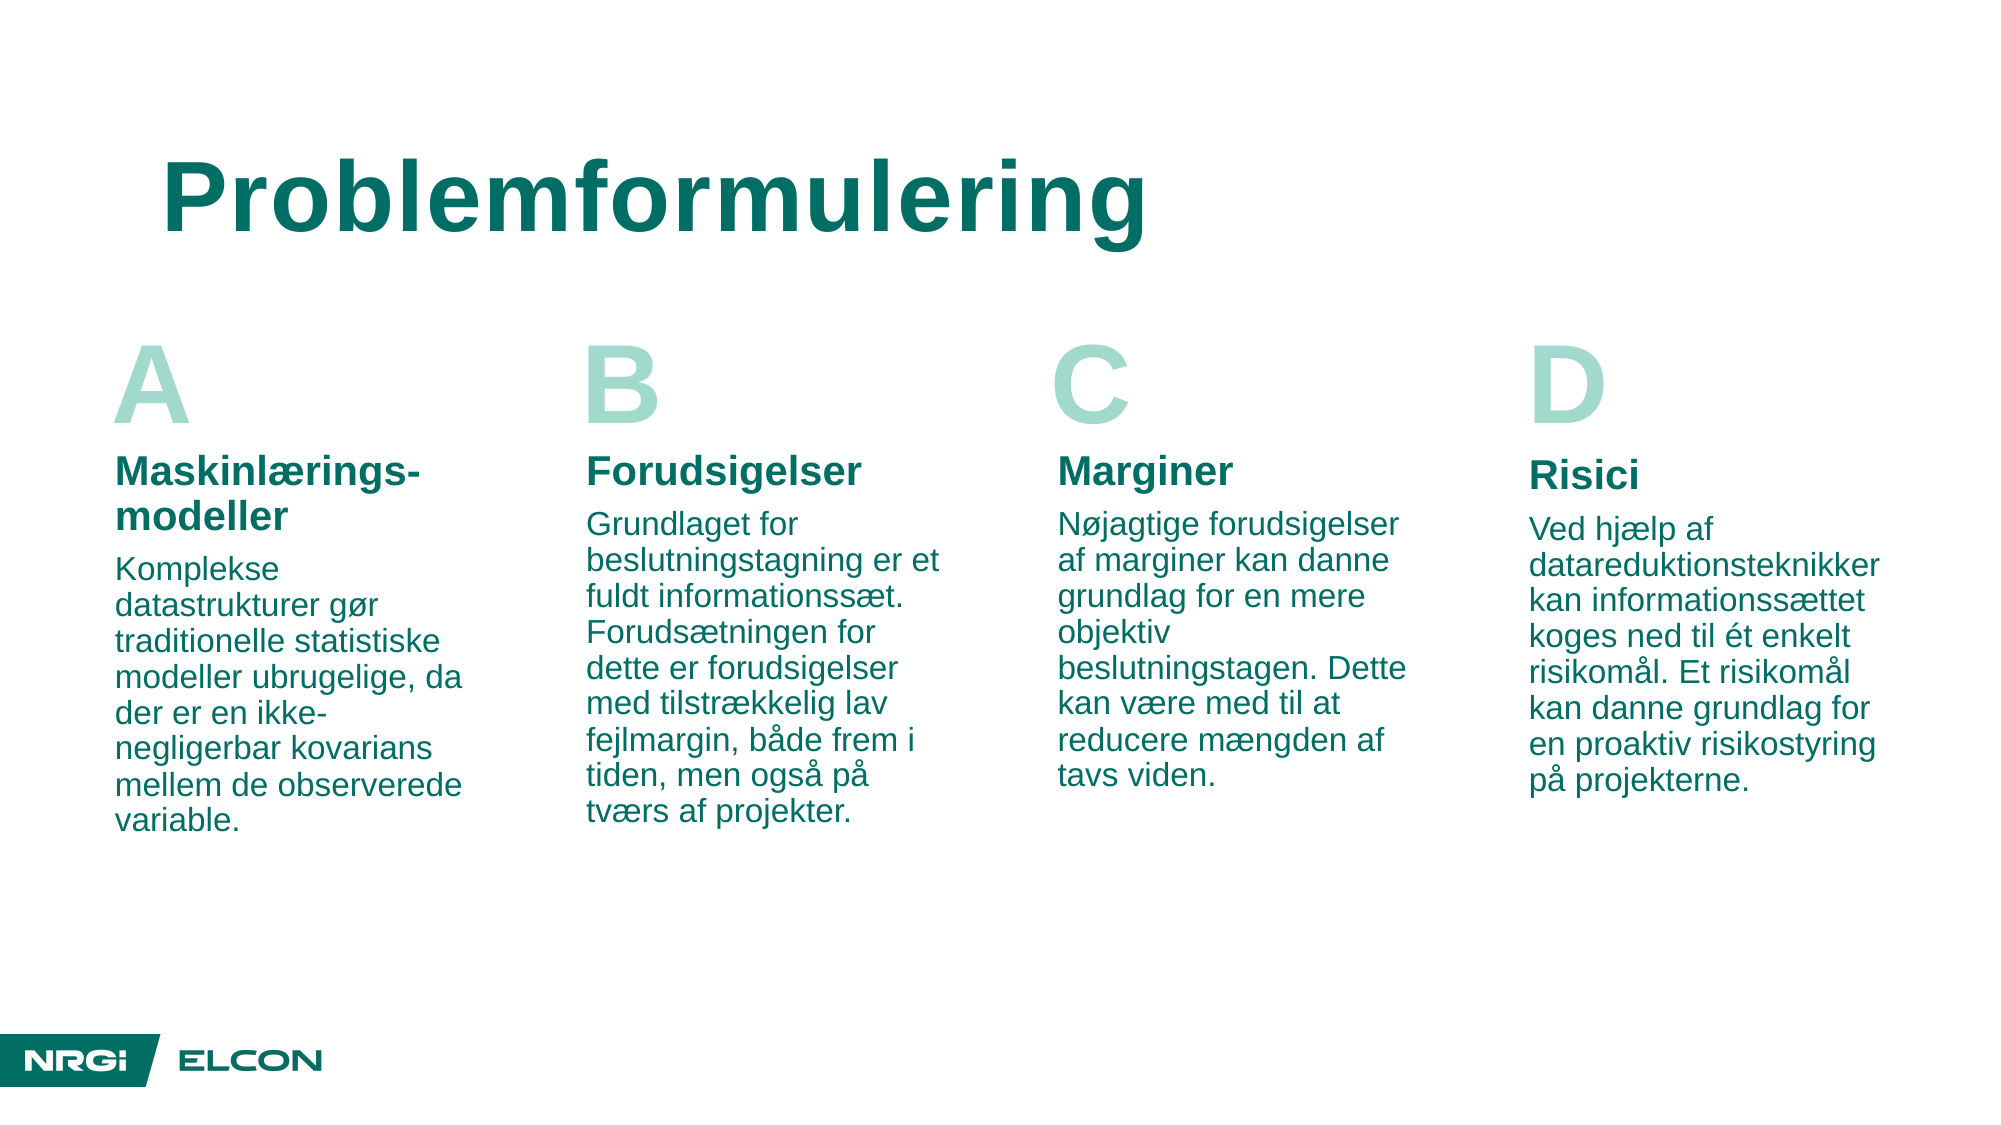

Problemformulering
A
Maskinlærings-modeller
Komplekse datastrukturer gør traditionelle statistiske modeller ubrugelige, da der er en ikke-negligerbar kovarians mellem de observerede variable.

B
Forudsigelser
Grundlaget for beslutningstagning er et fuldt informationssæt. Forudsætningen for dette er forudsigelser med tilstrækkelig lav fejlmargin, både frem i tiden, men også på tværs af projekter.
C
Marginer
Nøjagtige forudsigelser af marginer kan danne grundlag for en mere objektiv beslutningstagen. Dette kan være med til at reducere mængden af tavs viden.
D
Risici
Ved hjælp af datareduktionsteknikker kan informationssættet koges ned til ét enkelt risikomål. Et risikomål kan danne grundlag for en proaktiv risikostyring på projekterne.